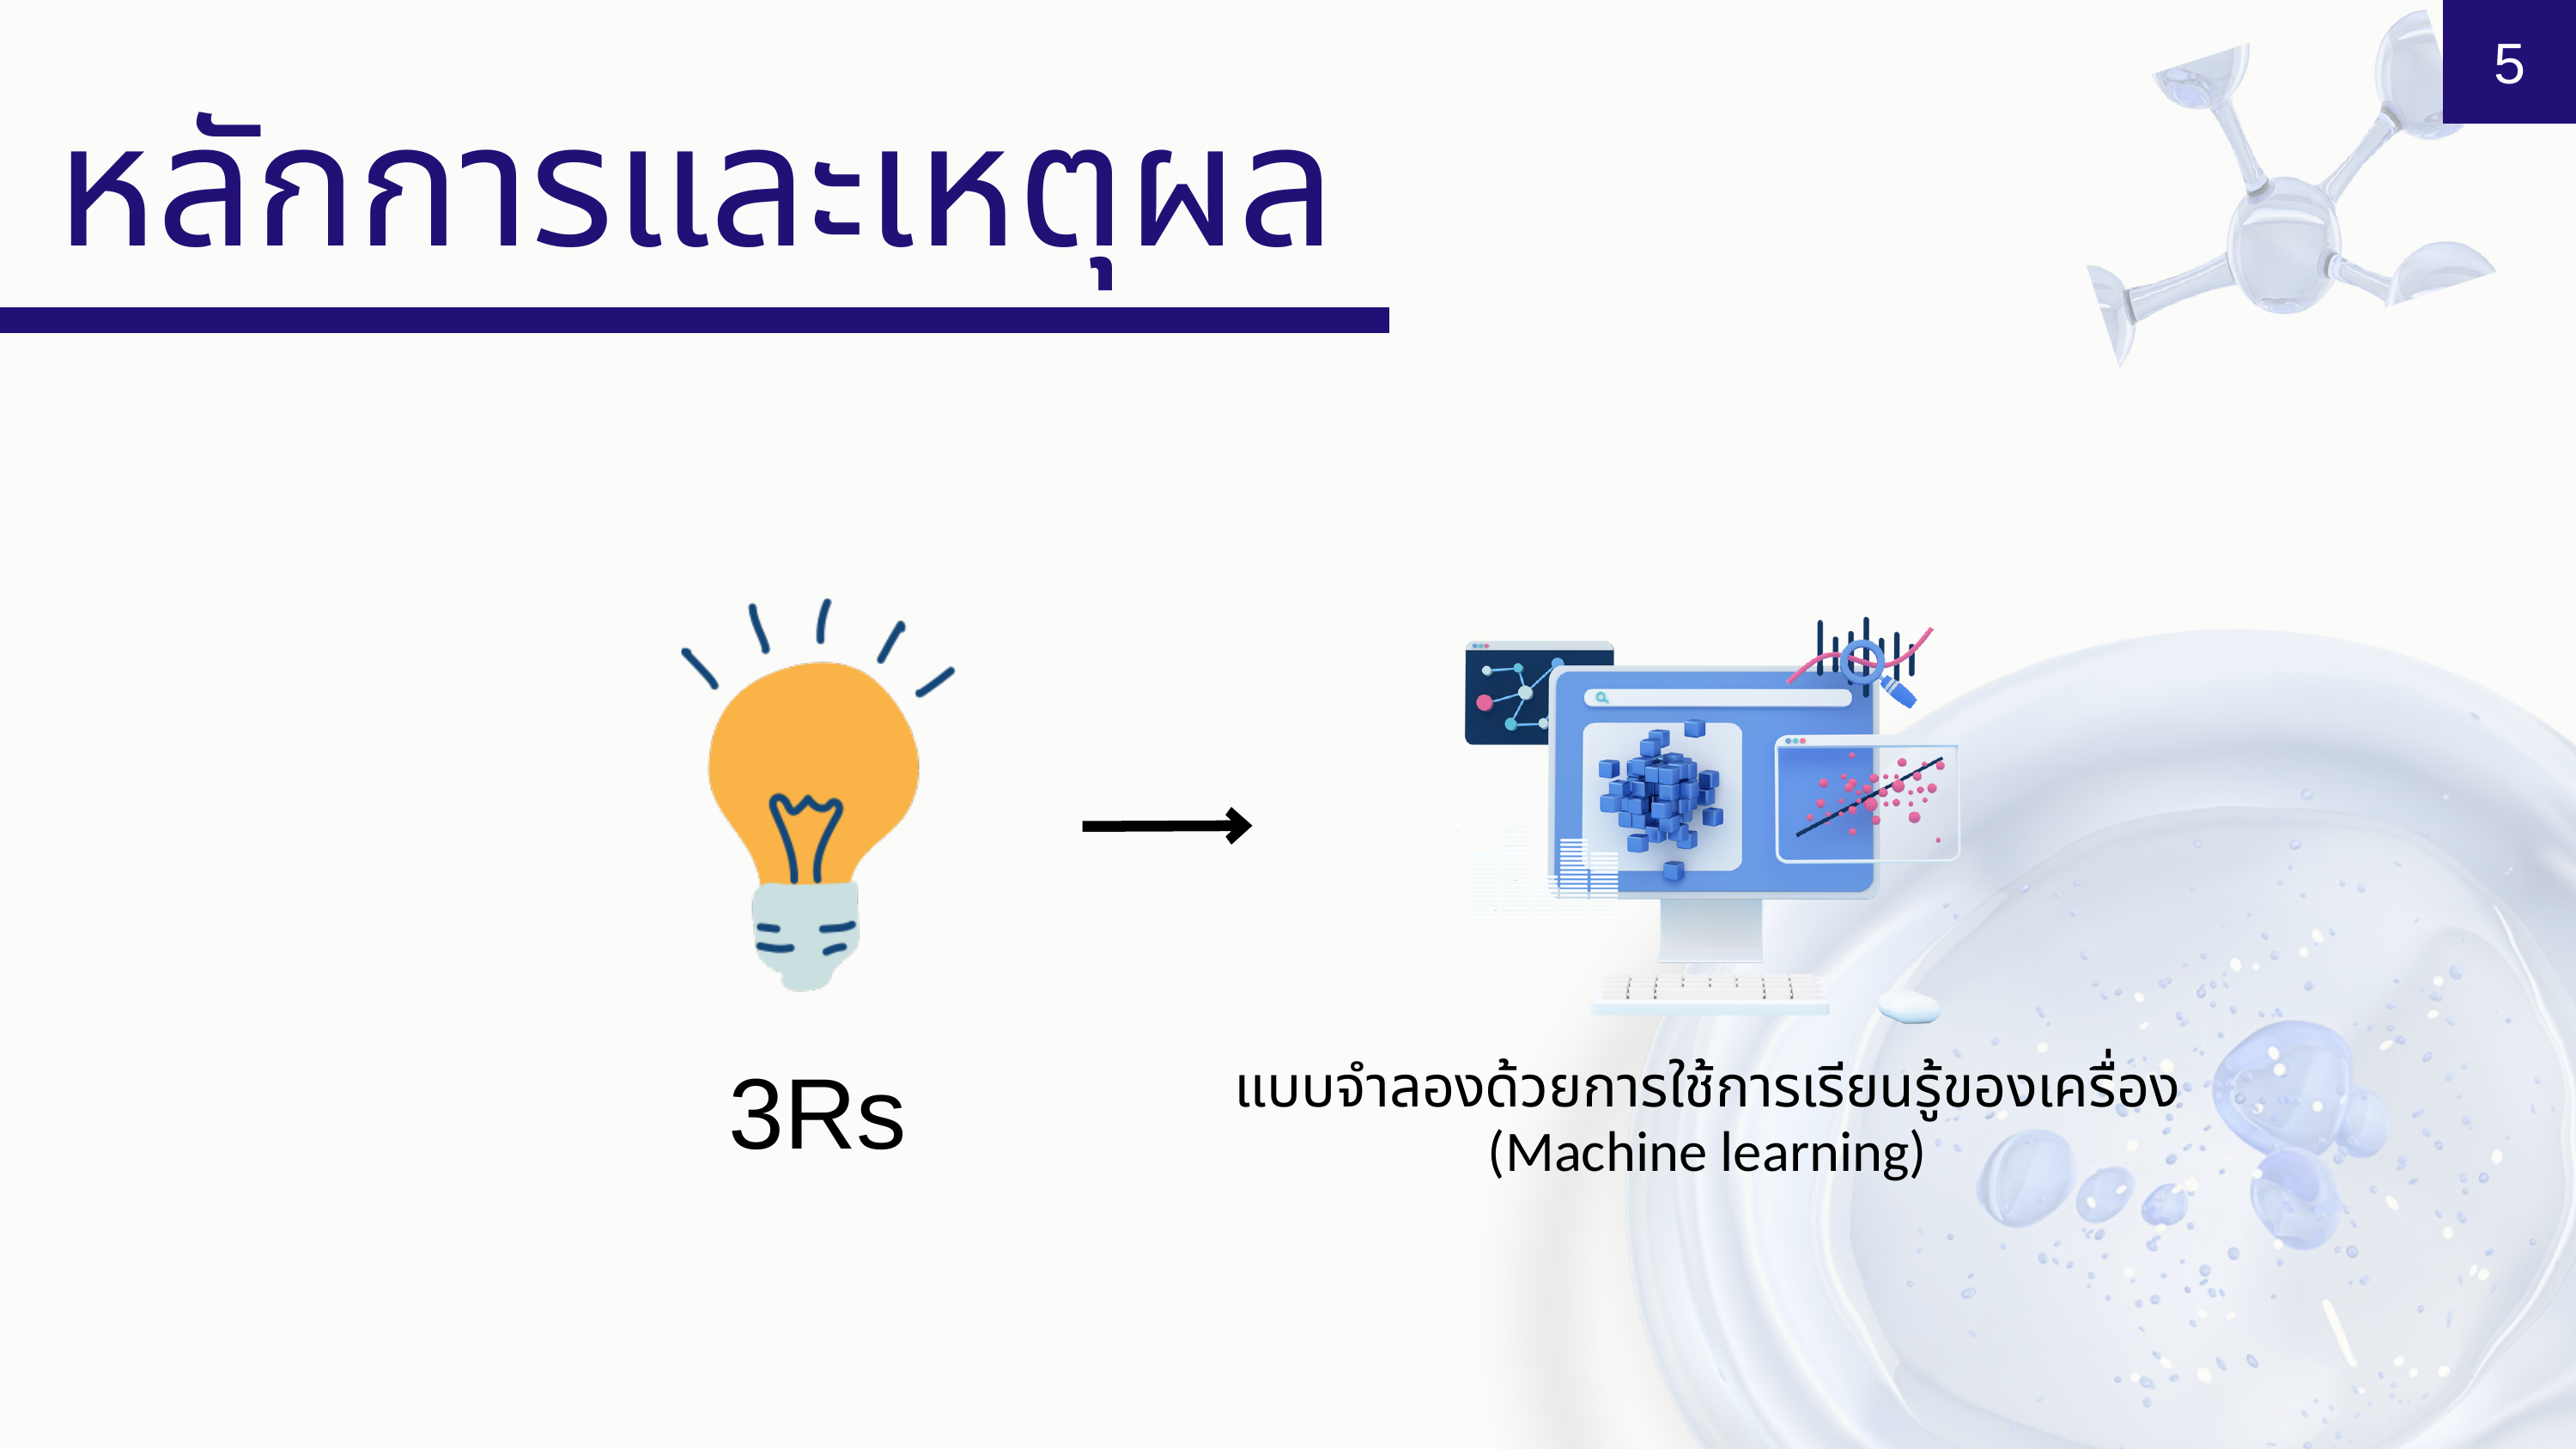

5

หลักการและเหตุผล

แบบจำลองด้วยการใช้การเรียนรู้ของเครื่อง (Machine learning)
3Rs

2